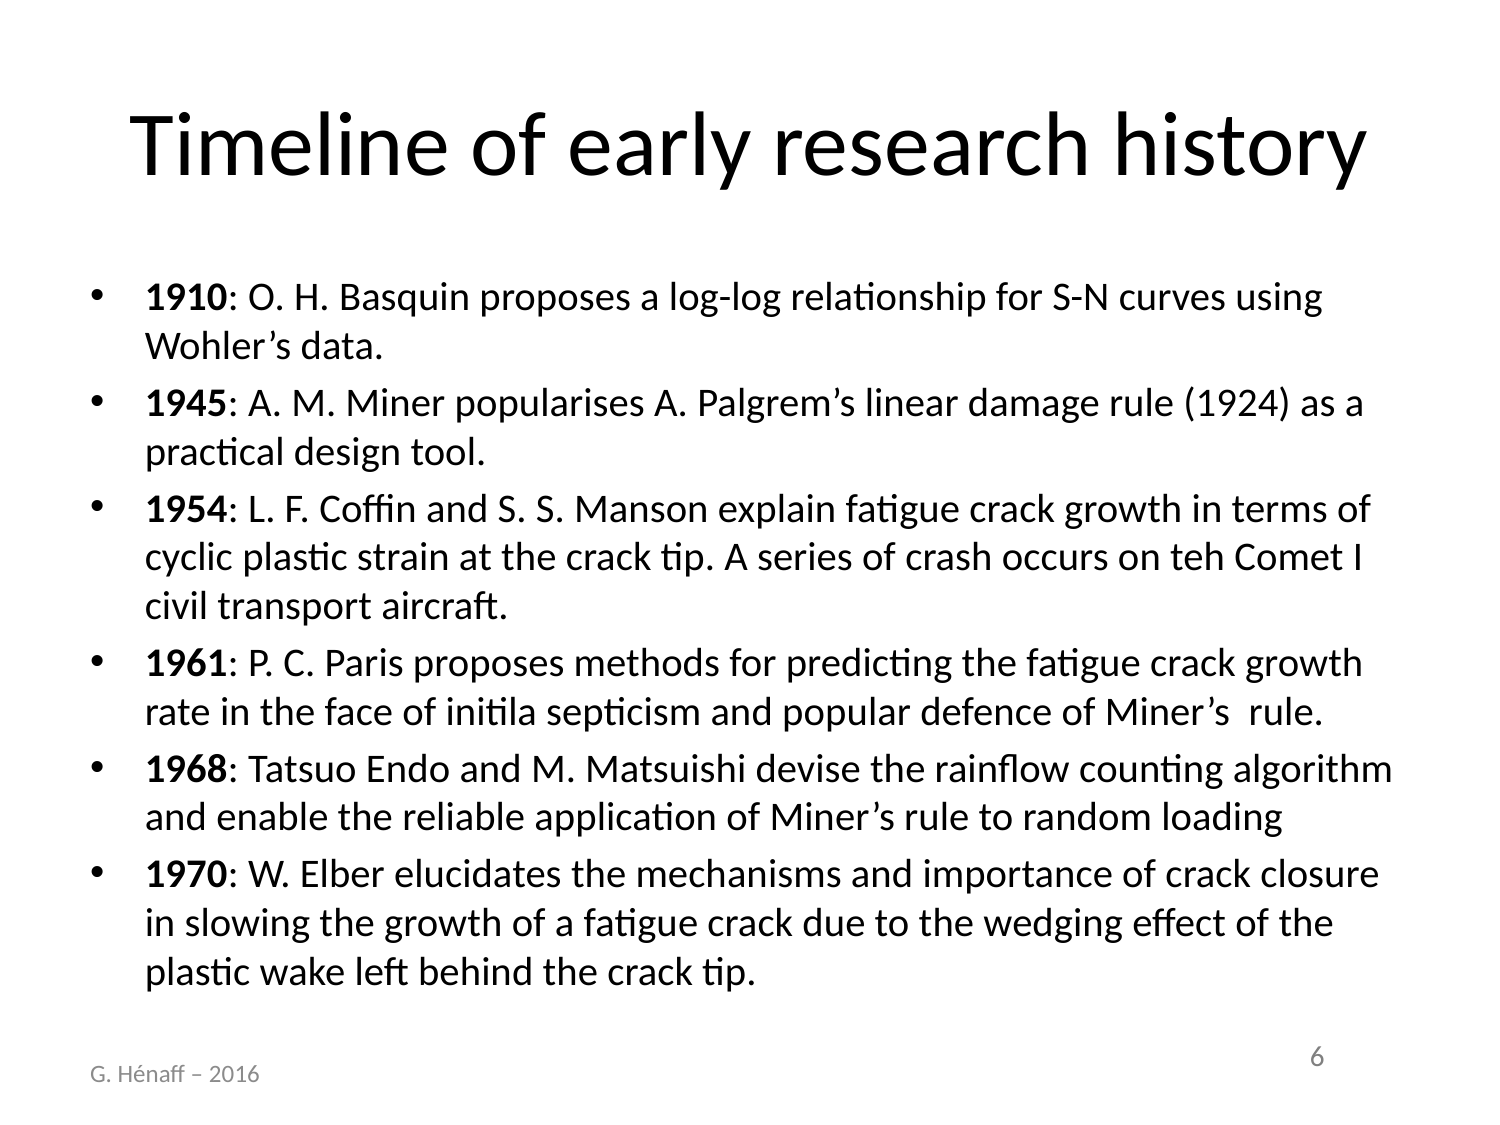

# Timeline of early research history
1910: O. H. Basquin proposes a log-log relationship for S-N curves using Wohler’s data.
1945: A. M. Miner popularises A. Palgrem’s linear damage rule (1924) as a practical design tool.
1954: L. F. Coffin and S. S. Manson explain fatigue crack growth in terms of cyclic plastic strain at the crack tip. A series of crash occurs on teh Comet I civil transport aircraft.
1961: P. C. Paris proposes methods for predicting the fatigue crack growth rate in the face of initila septicism and popular defence of Miner’s  rule.
1968: Tatsuo Endo and M. Matsuishi devise the rainflow counting algorithm and enable the reliable application of Miner’s rule to random loading
1970: W. Elber elucidates the mechanisms and importance of crack closure in slowing the growth of a fatigue crack due to the wedging effect of the plastic wake left behind the crack tip.

G. Hénaff – 2016